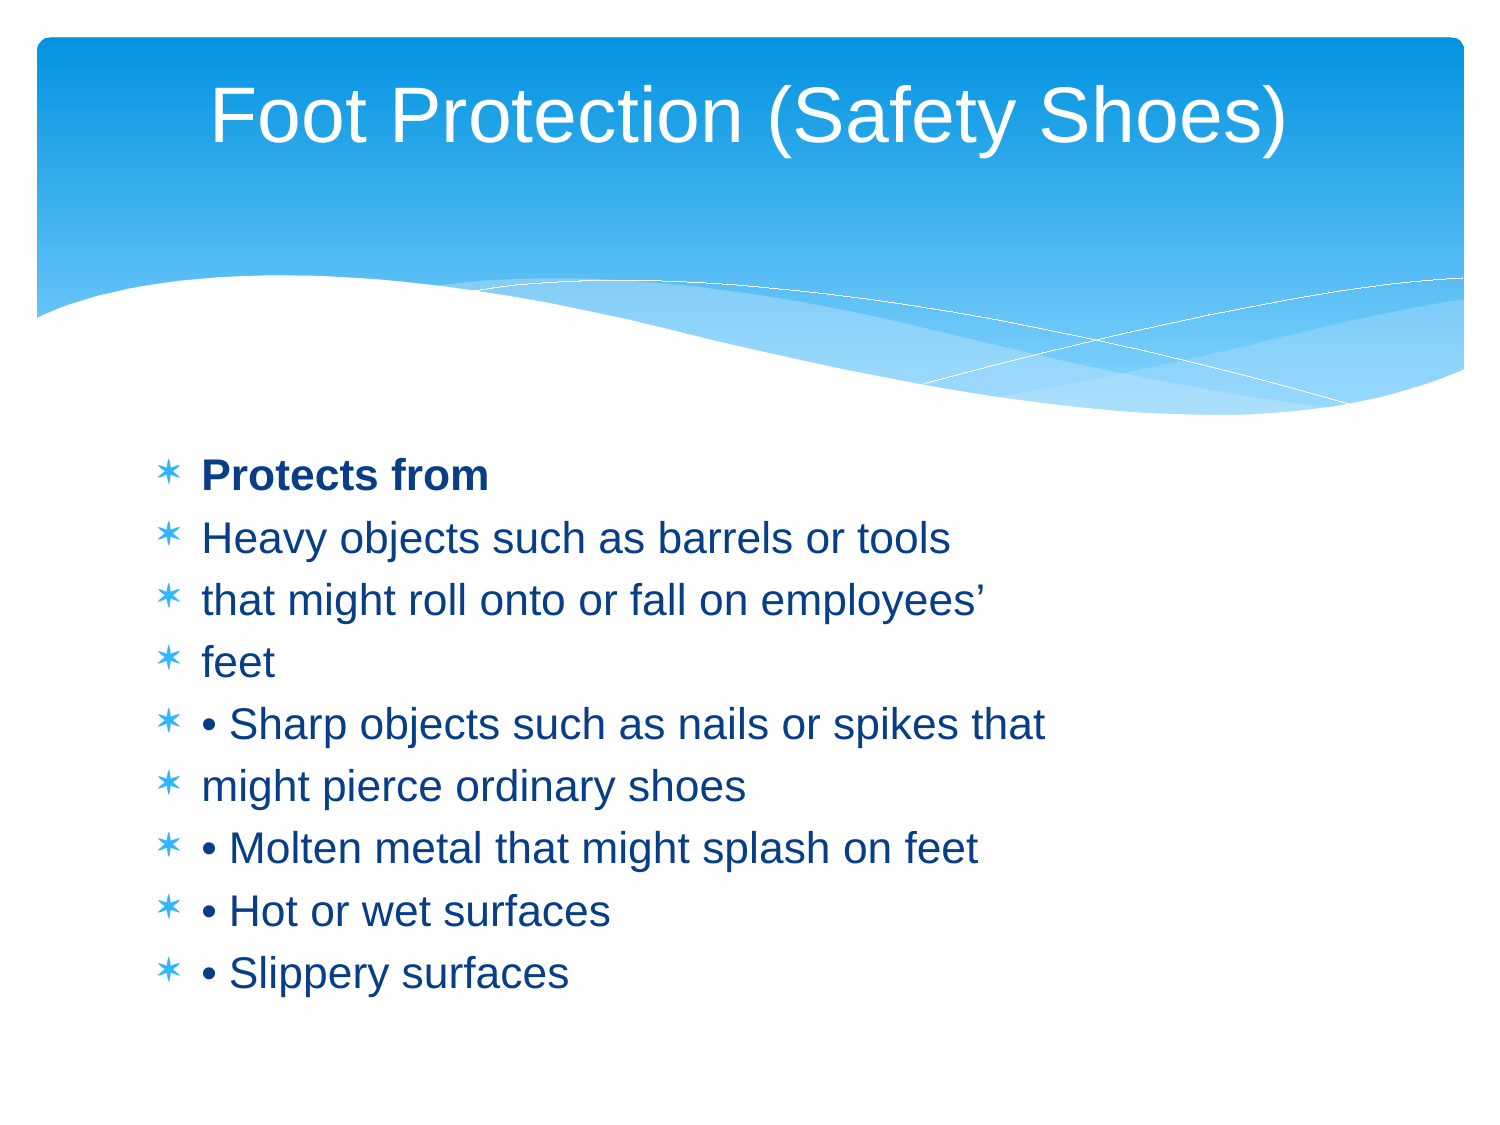

# Foot Protection (Safety Shoes)
Protects from
Heavy objects such as barrels or tools
that might roll onto or fall on employees’
feet
• Sharp objects such as nails or spikes that
might pierce ordinary shoes
• Molten metal that might splash on feet
• Hot or wet surfaces
• Slippery surfaces